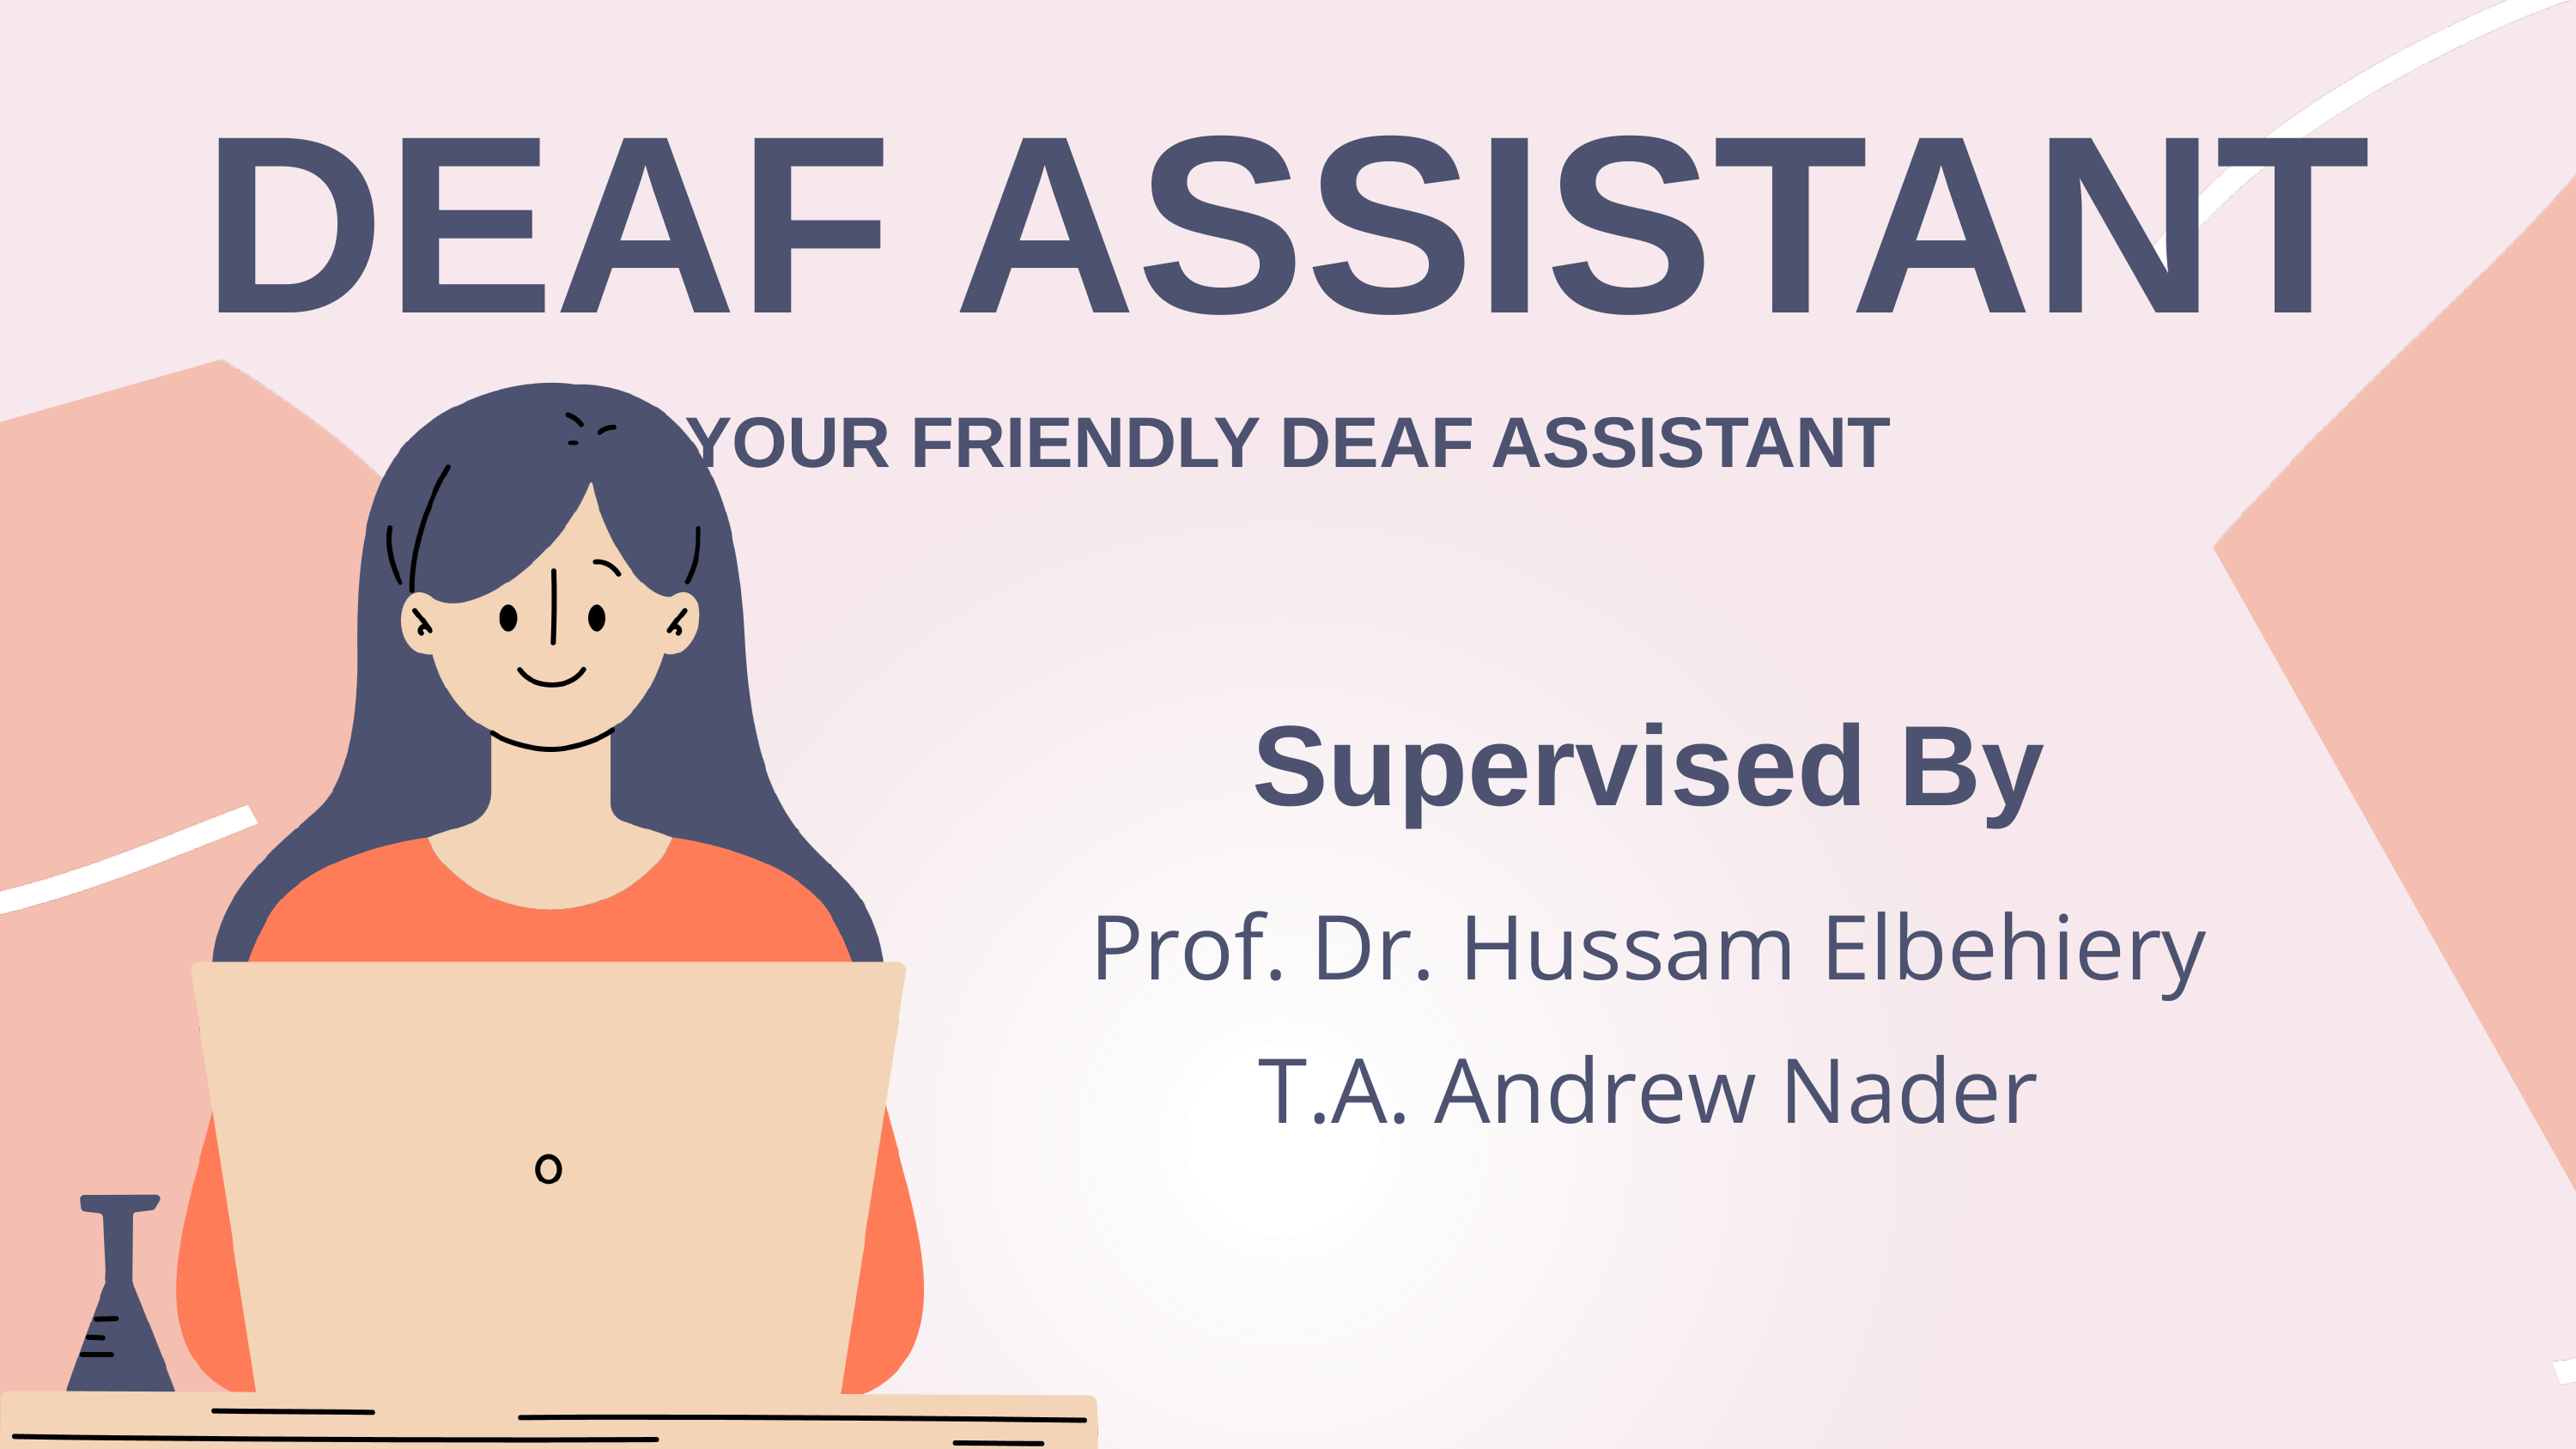

DEAF ASSISTANT

YOUR FRIENDLY DEAF ASSISTANT

Supervised By

Prof. Dr. Hussam Elbehiery

T.A. Andrew Nader